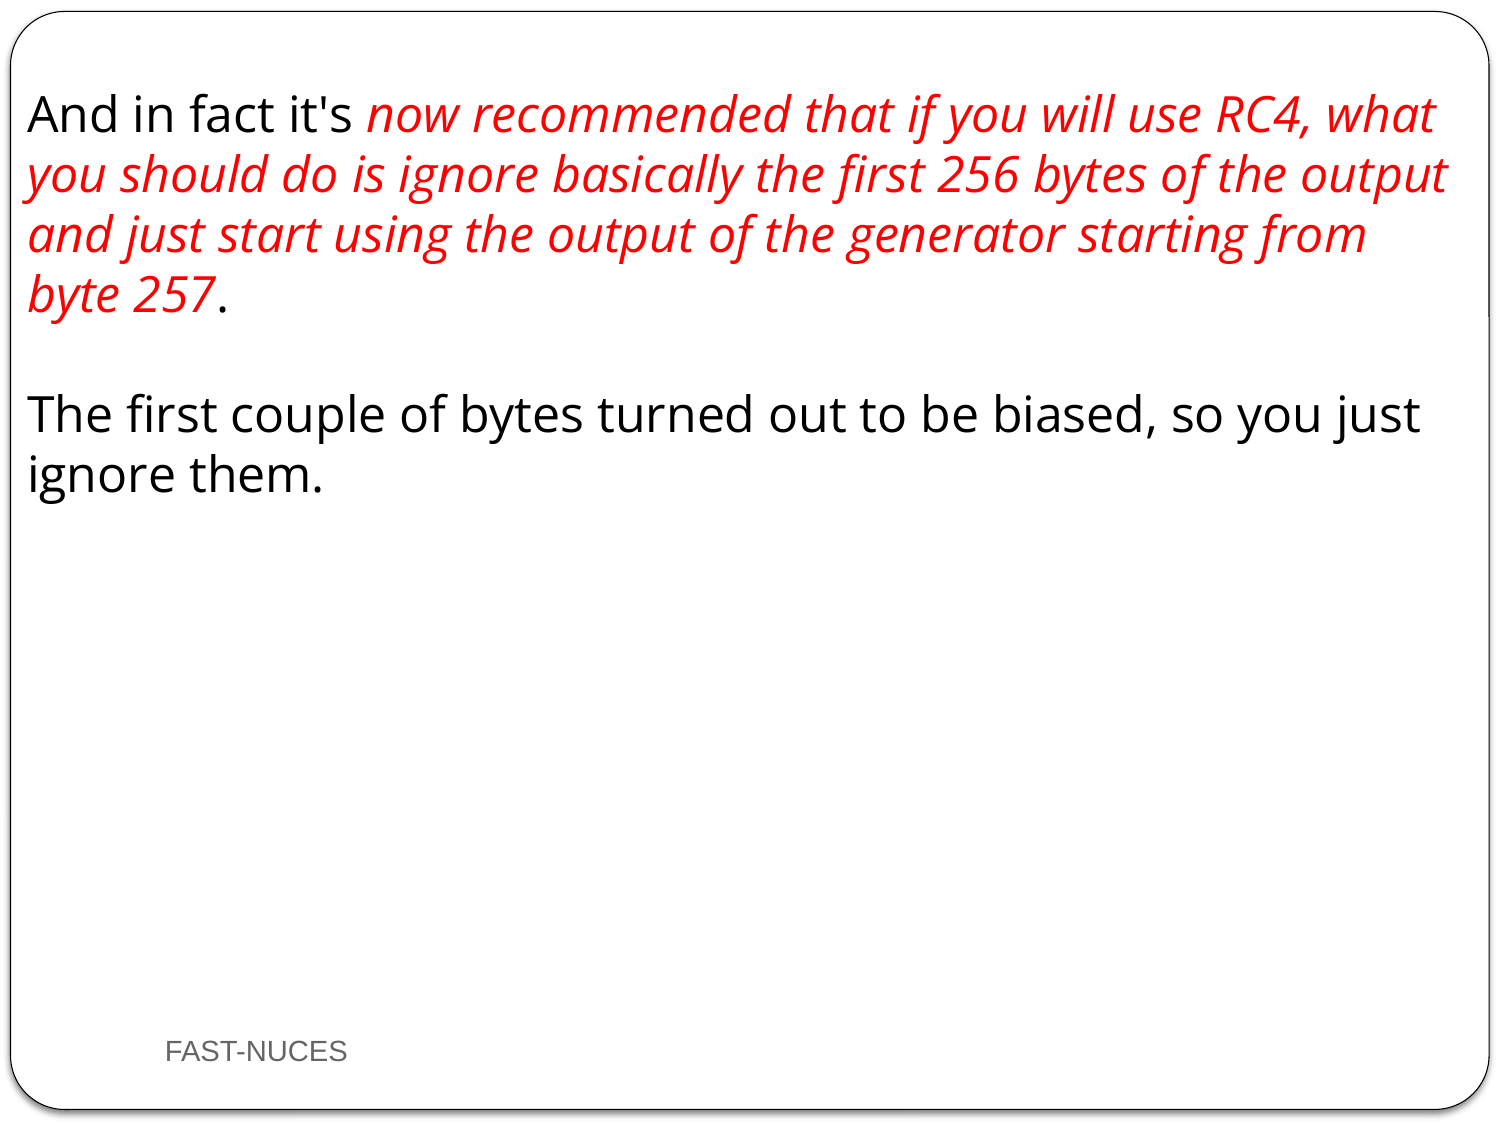

And in fact it's now recommended that if you will use RC4, what you should do is ignore basically the first 256 bytes of the output and just start using the output of the generator starting from byte 257.

The first couple of bytes turned out to be biased, so you just ignore them.

FAST-NUCES